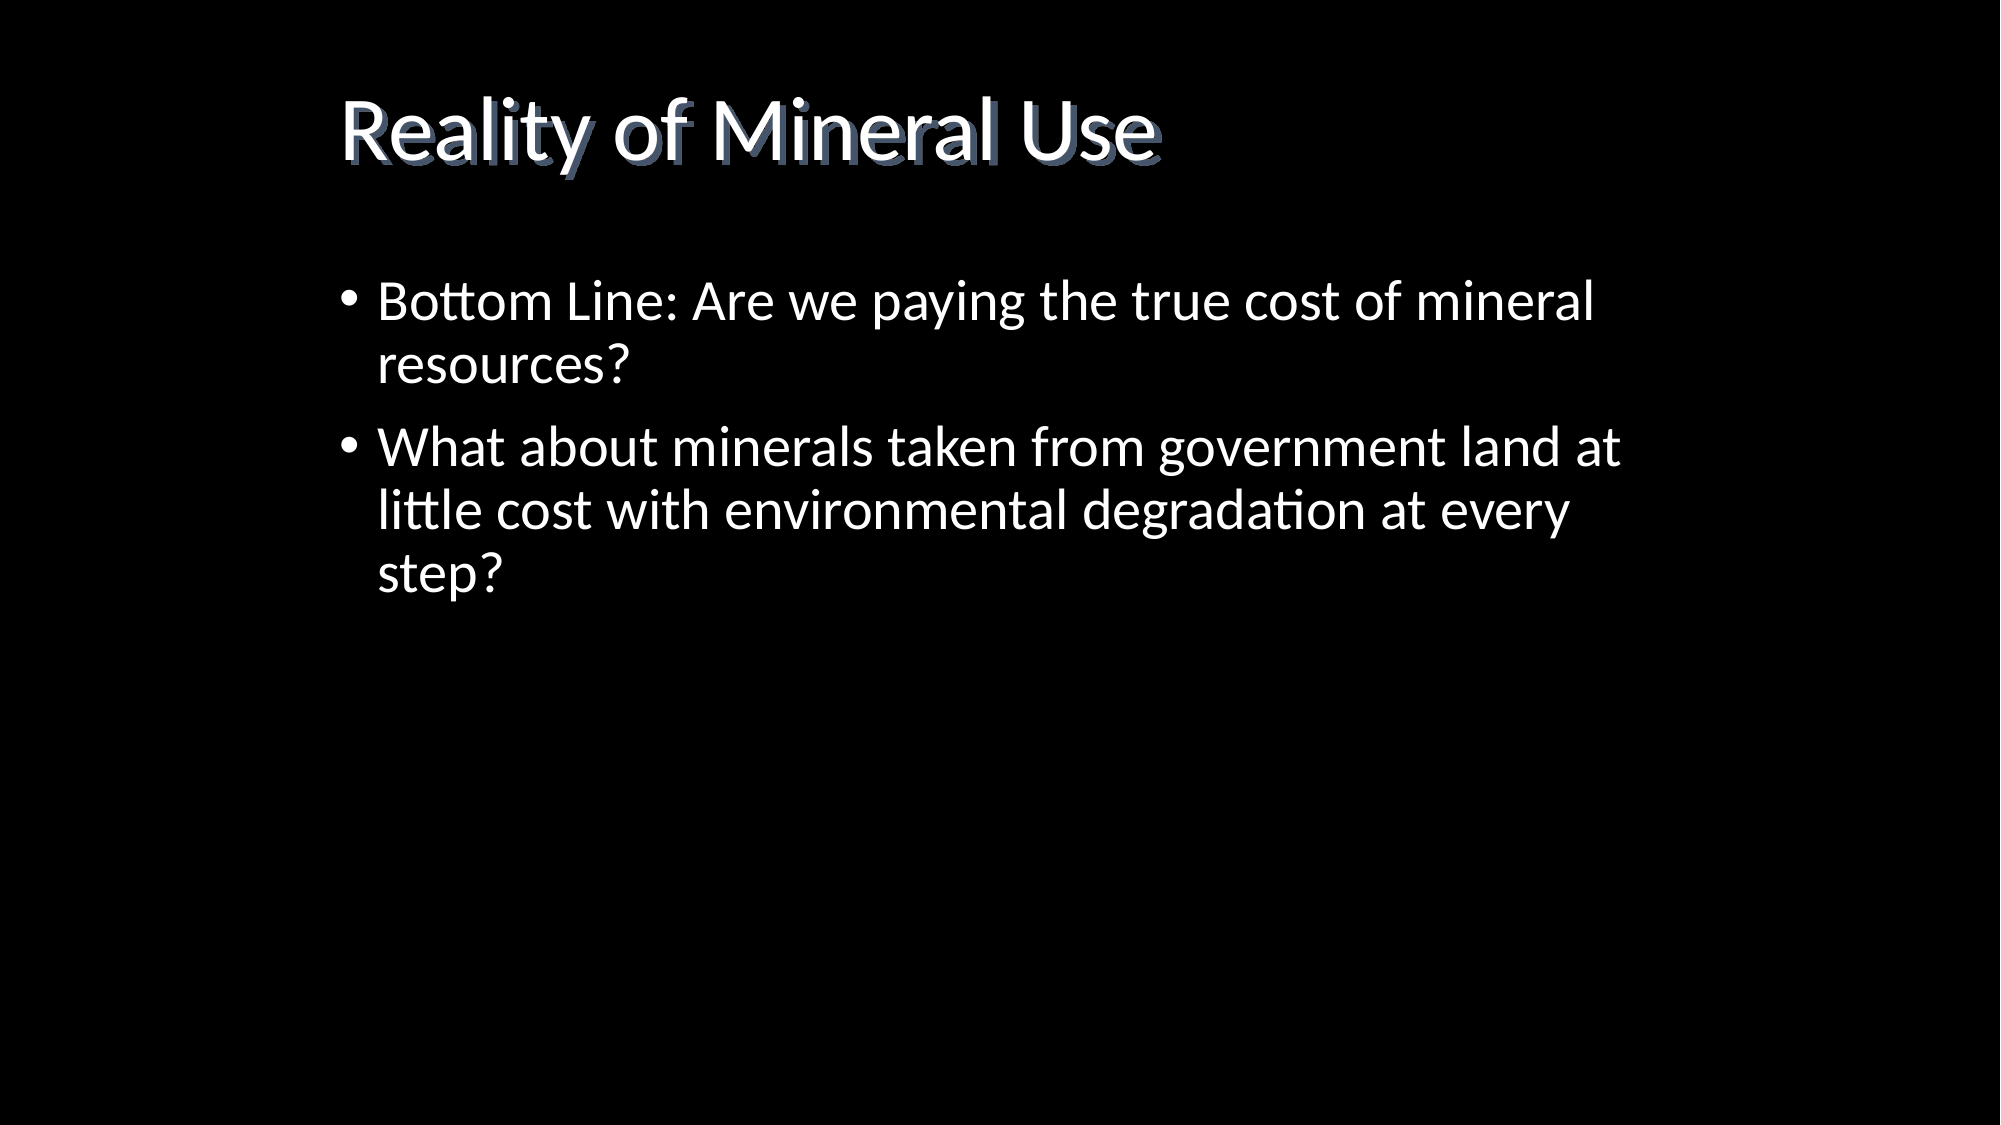

# Reality of Mineral Use
Bottom Line: Are we paying the true cost of mineral resources?
What about minerals taken from government land at little cost with environmental degradation at every step?